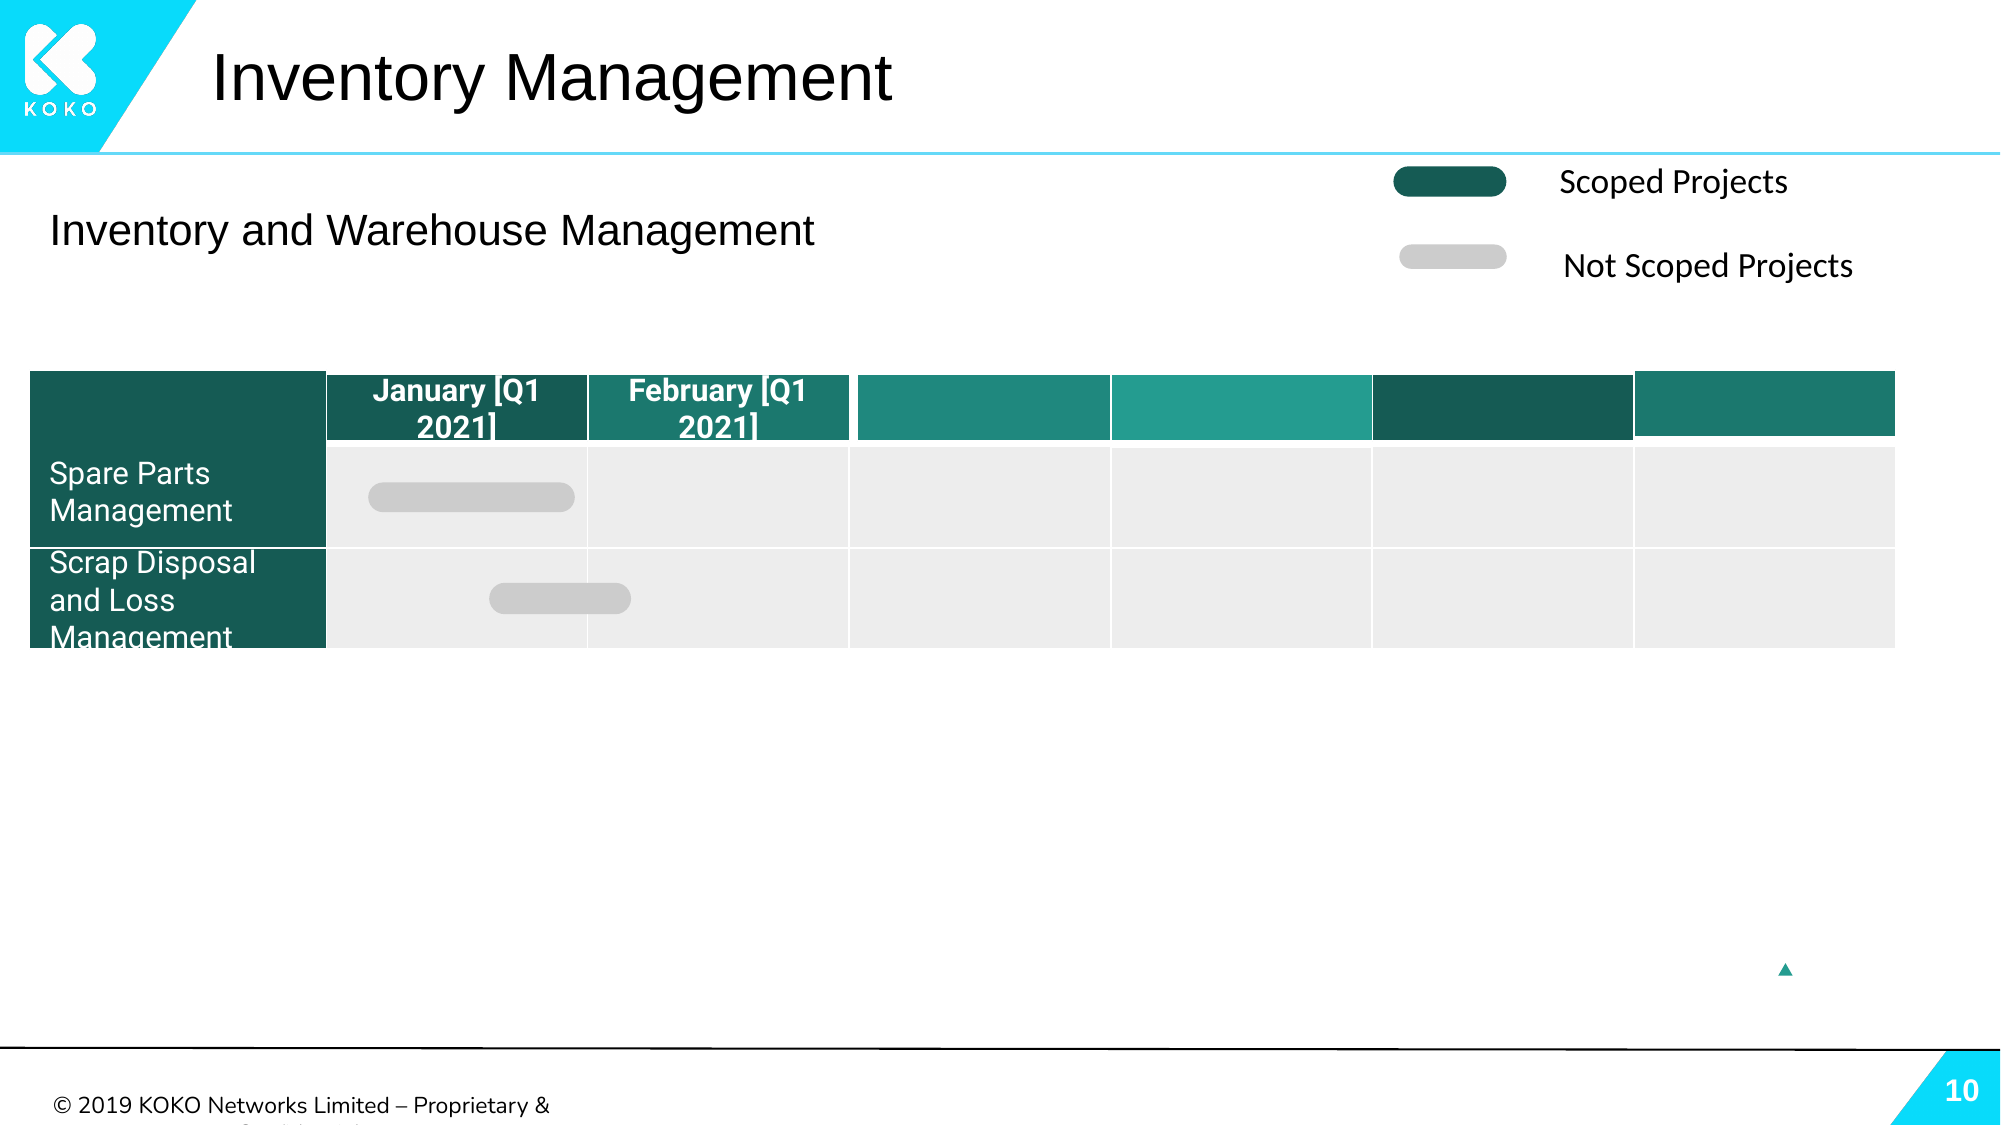

# Inventory Management

Scoped Projects
Inventory and Warehouse Management

Not Scoped Projects

Spare Parts Management
January [Q1 2021]
February [Q1 2021]

Scrap Disposal and Loss Management

10